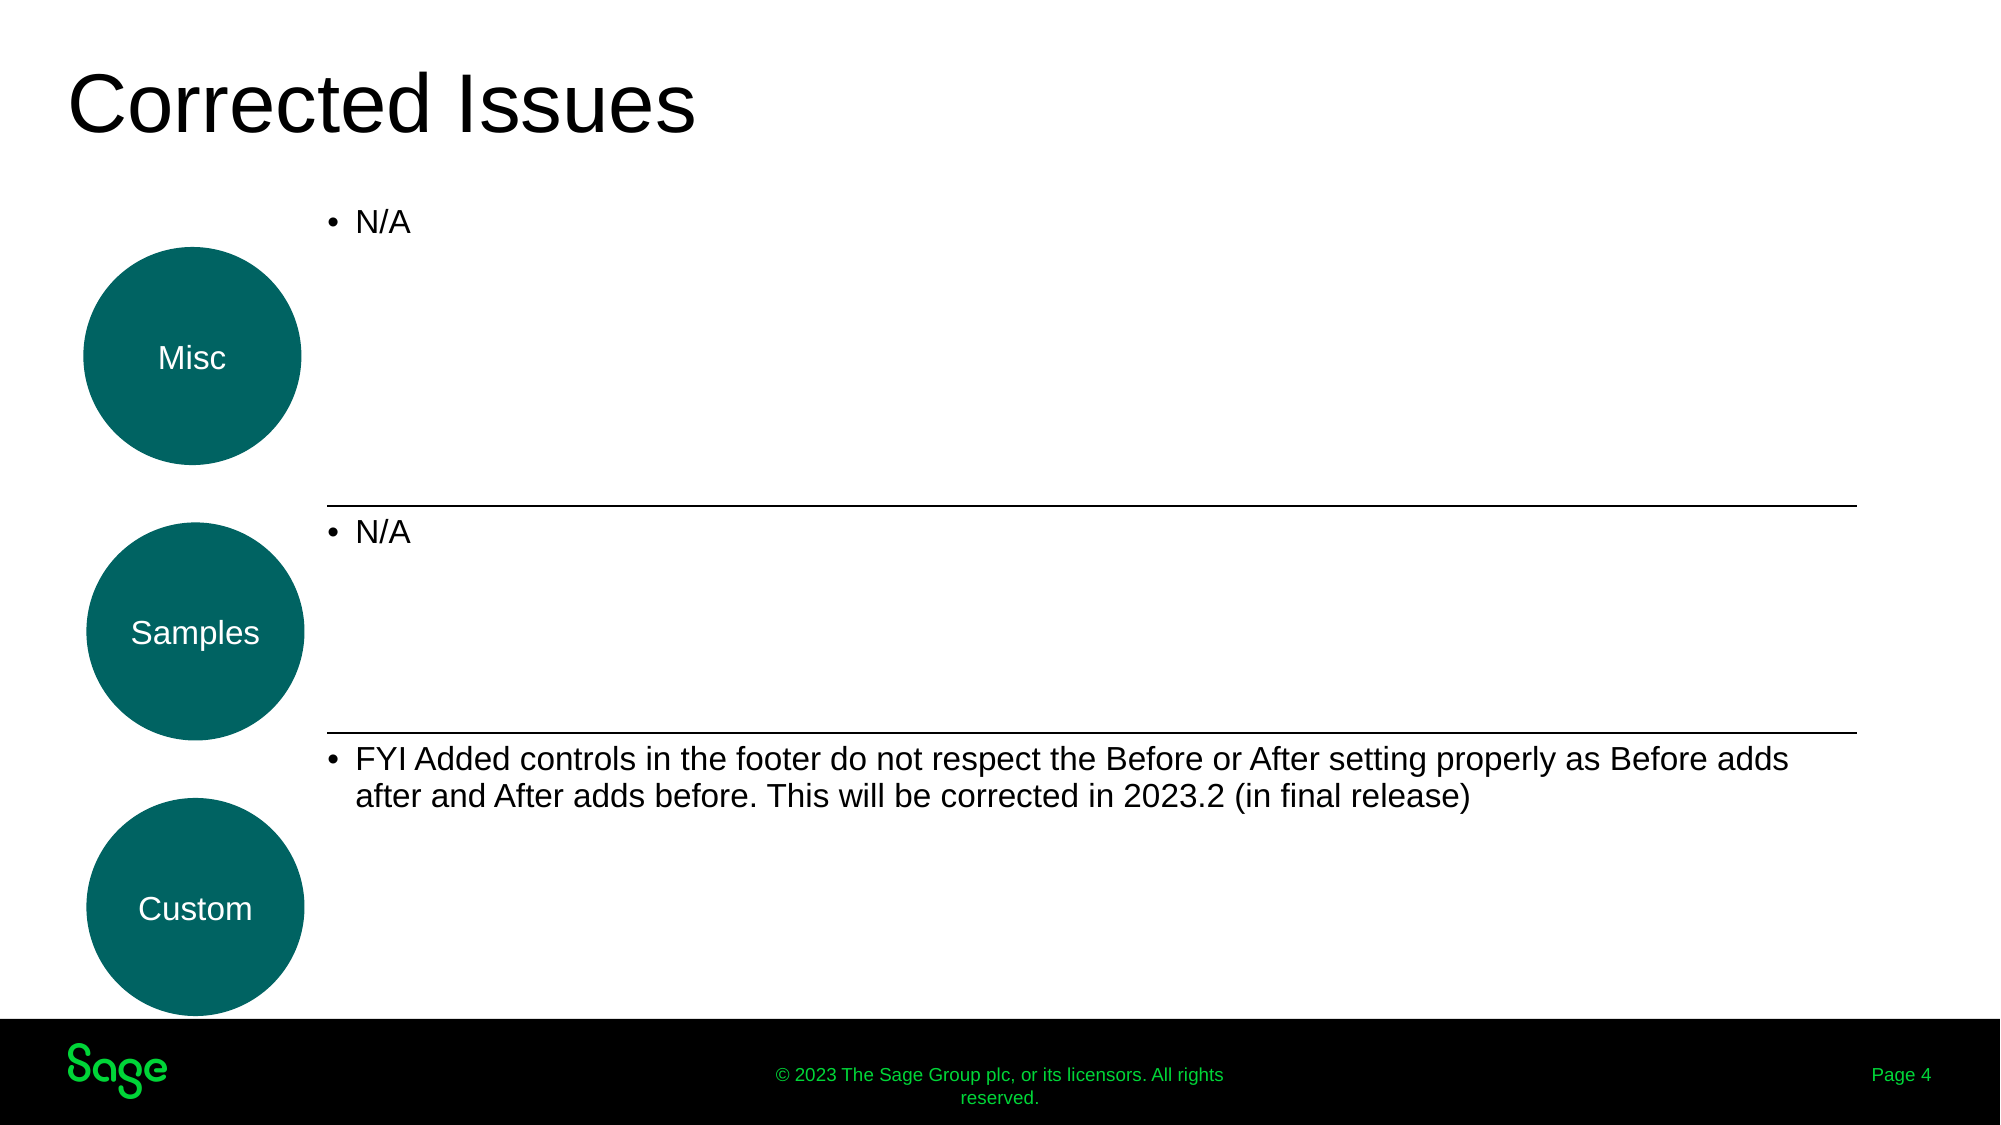

# Corrected Issues
| N/A |
| --- |
| N/A |
| FYI Added controls in the footer do not respect the Before or After setting properly as Before adds after and After adds before. This will be corrected in 2023.2 (in final release) |
Misc
Samples
Custom
Page 4